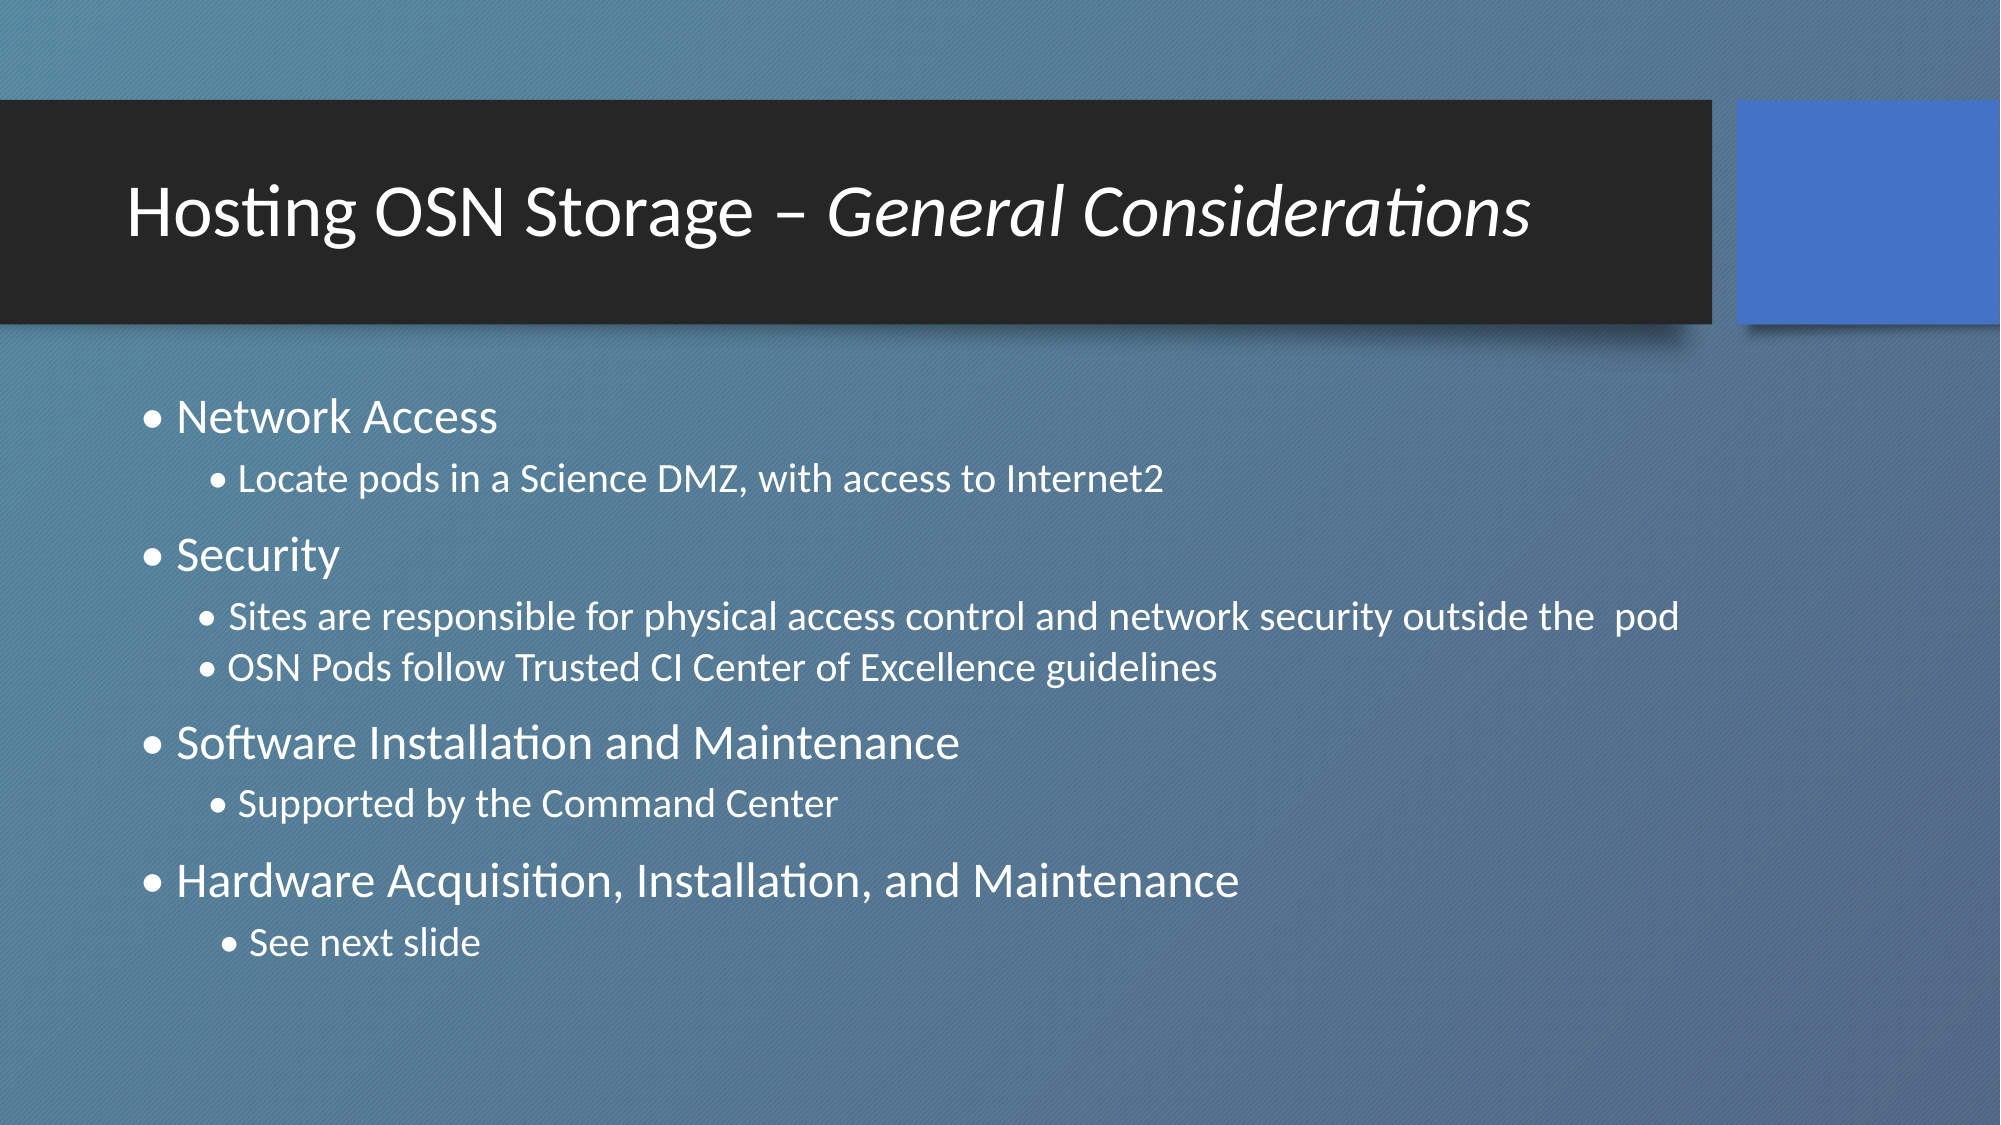

# Hosting OSN Storage – General Considerations
• Network Access
      • Locate pods in a Science DMZ, with access to Internet2
• Security
     • Sites are responsible for physical access control and network security outside the  pod
      • OSN Pods follow Trusted CI Center of Excellence guidelines
• Software Installation and Maintenance
      • Supported by the Command Center
• Hardware Acquisition, Installation, and Maintenance
       • See next slide